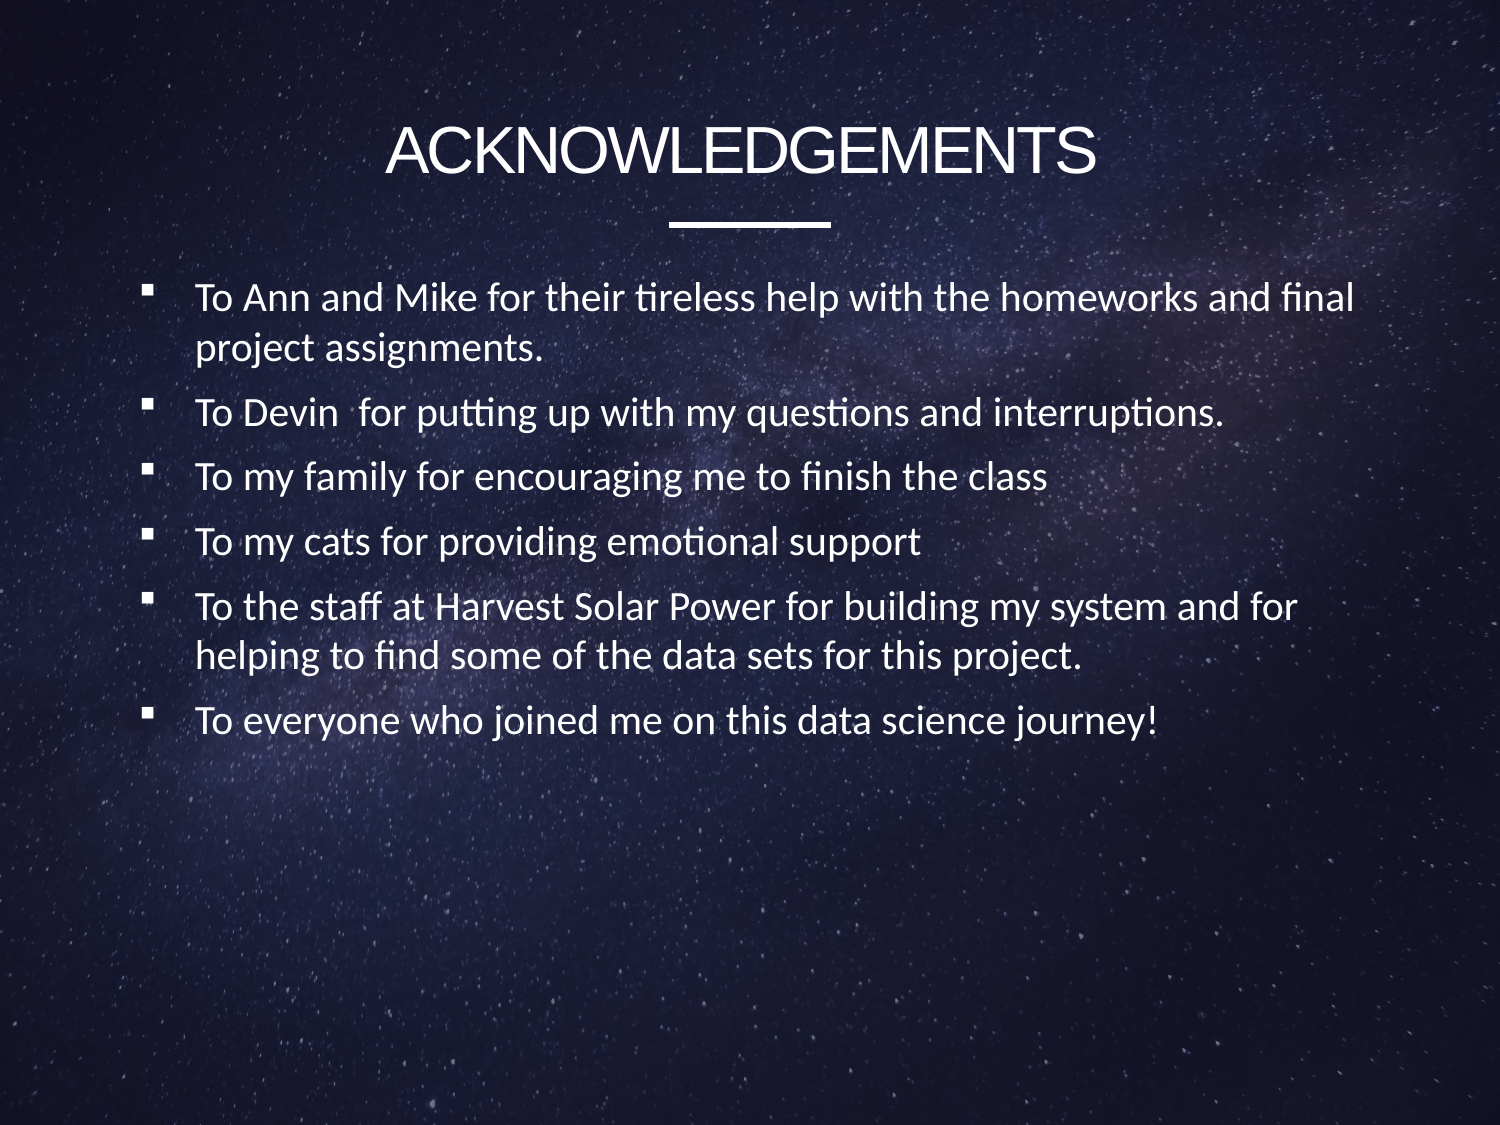

# ACKNOWLEDGEMENTS
To Ann and Mike for their tireless help with the homeworks and final project assignments.
To Devin  for putting up with my questions and interruptions.
To my family for encouraging me to finish the class
To my cats for providing emotional support
To the staff at Harvest Solar Power for building my system and for helping to find some of the data sets for this project.
To everyone who joined me on this data science journey!